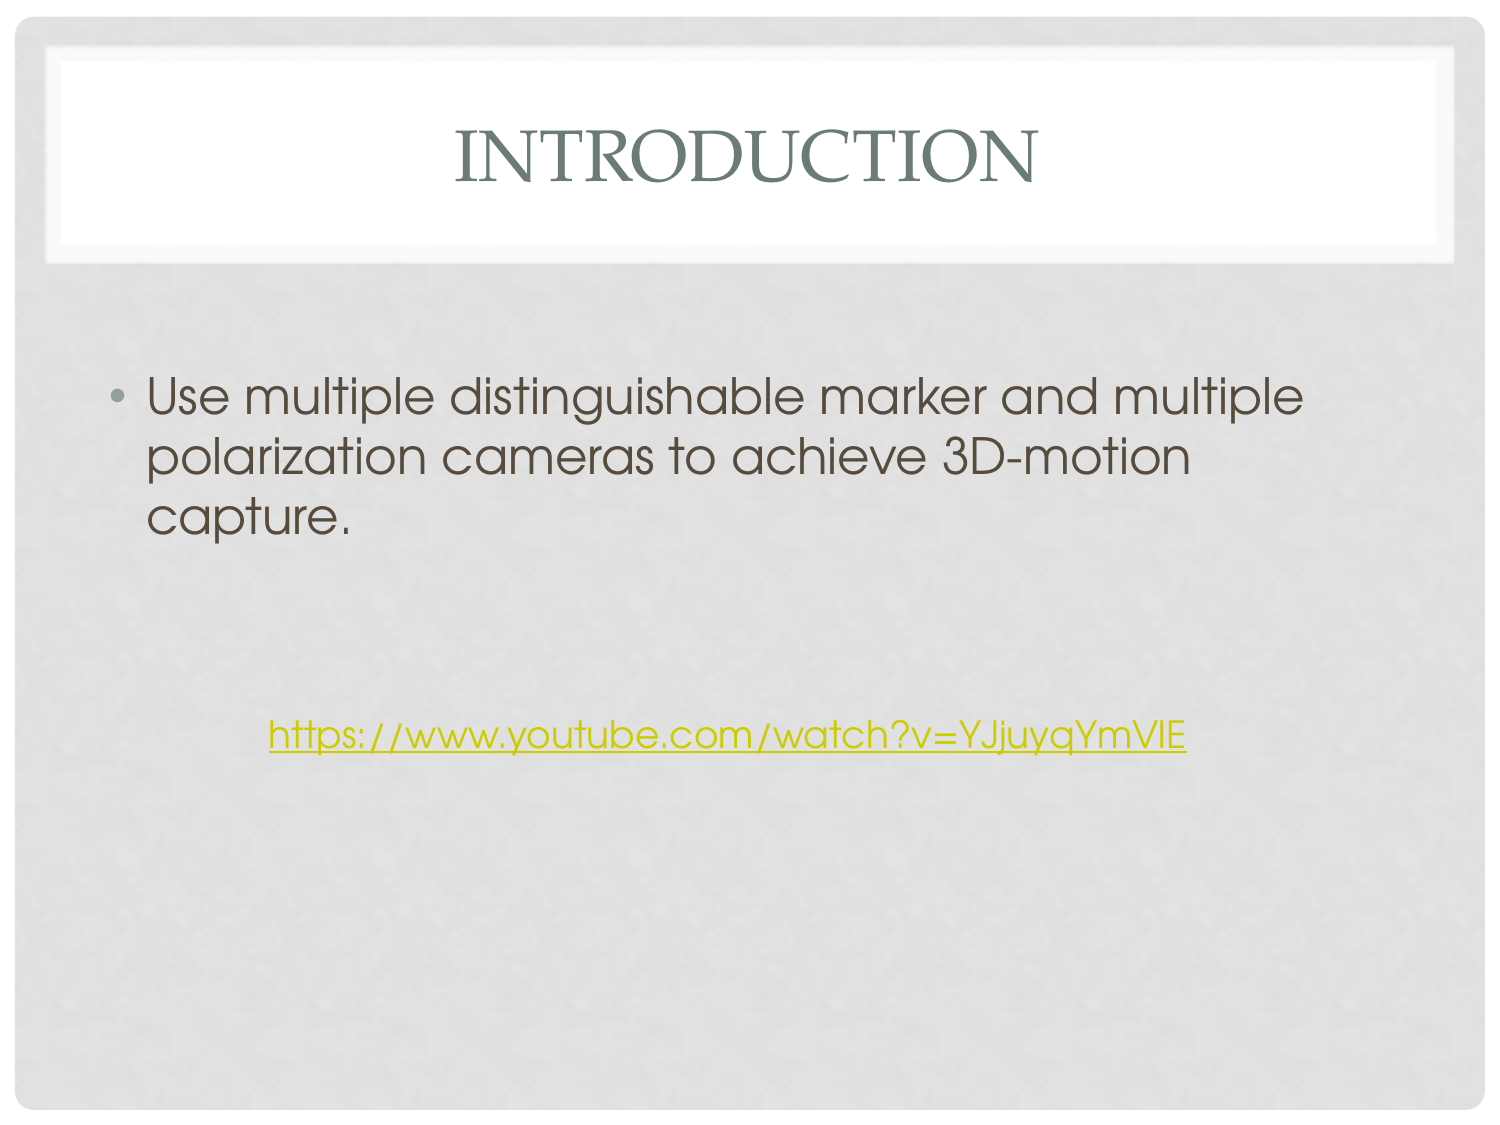

# InTRODuction

Use multiple distinguishable marker and multiple polarization cameras to achieve 3D-motion capture.
https://www.youtube.com/watch?v=YJjuyqYmVlE